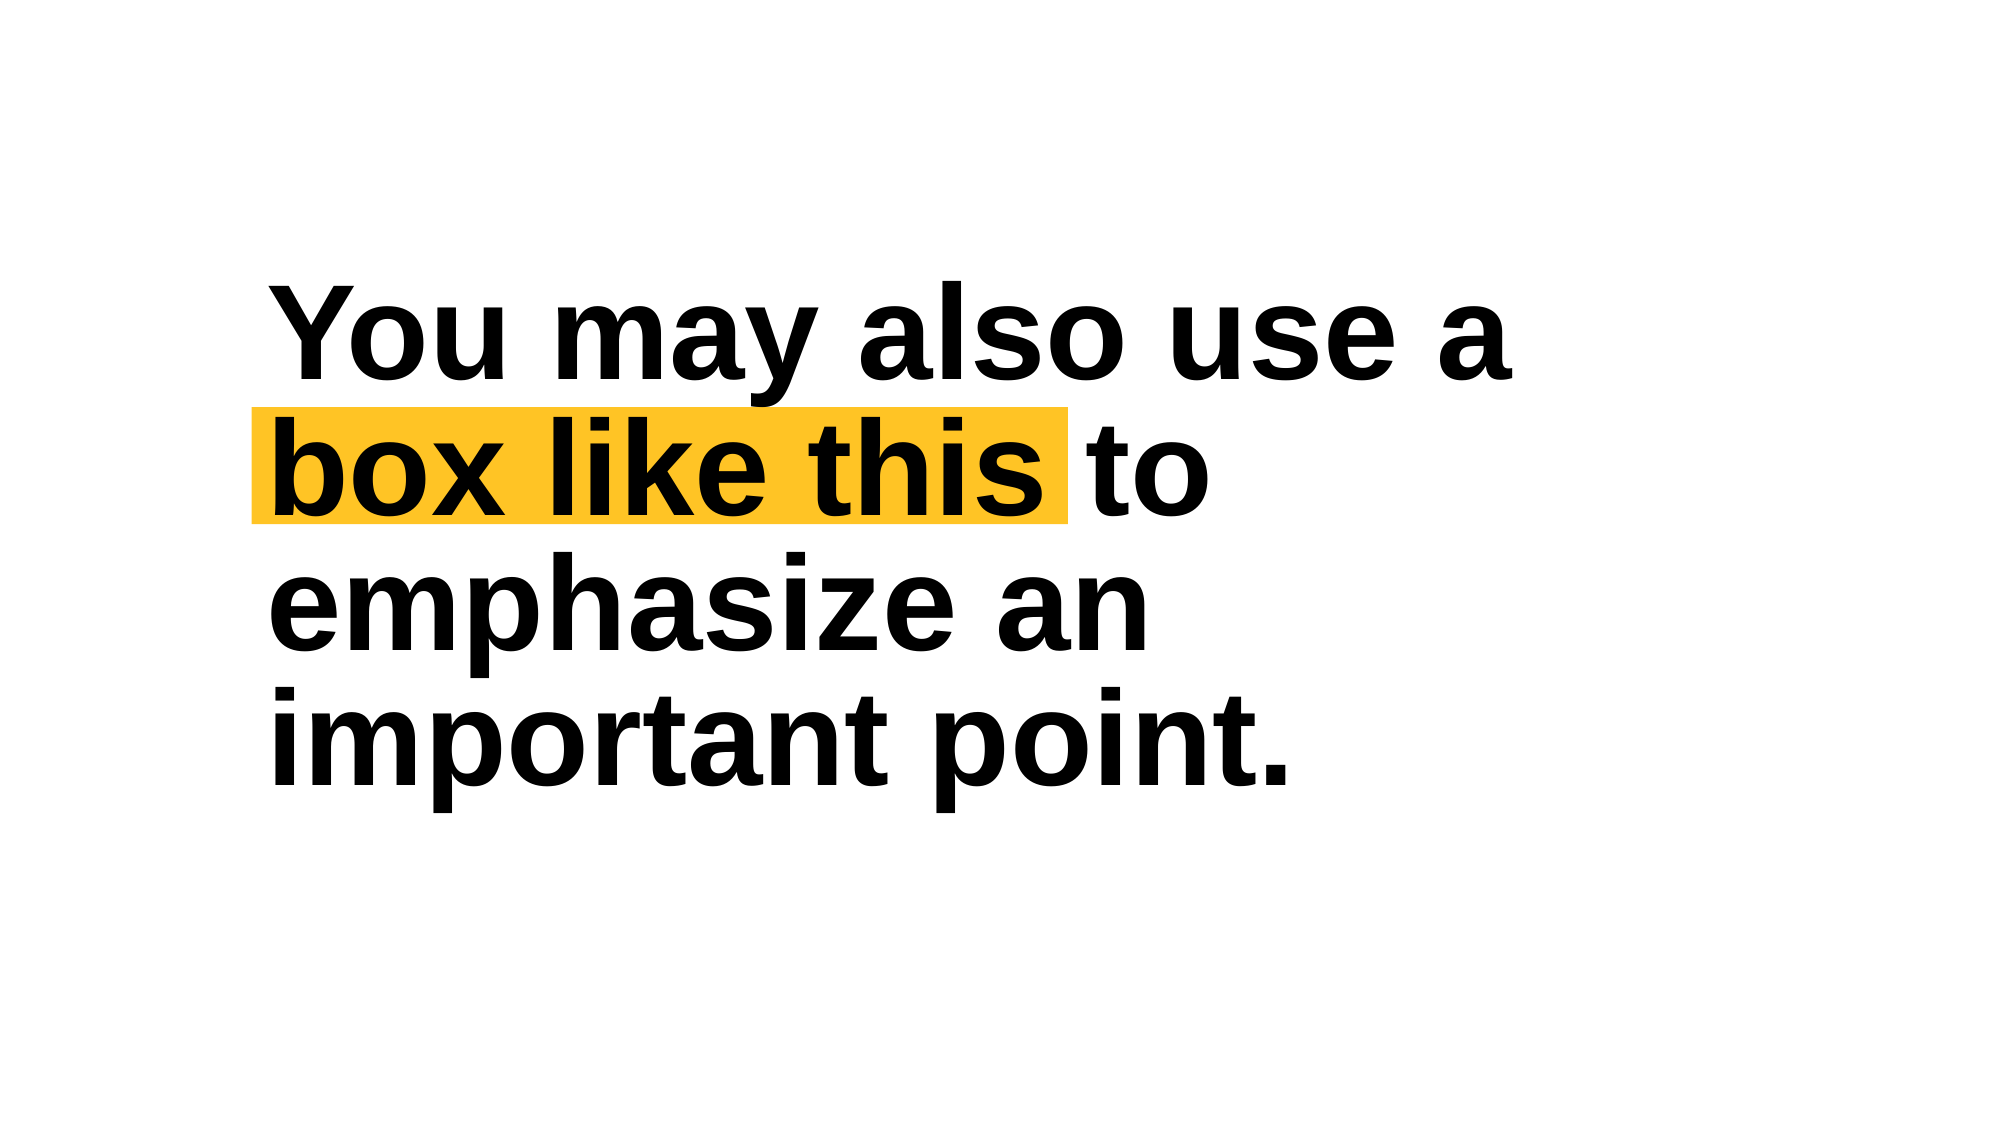

You may also use a box like this to emphasize an important point.